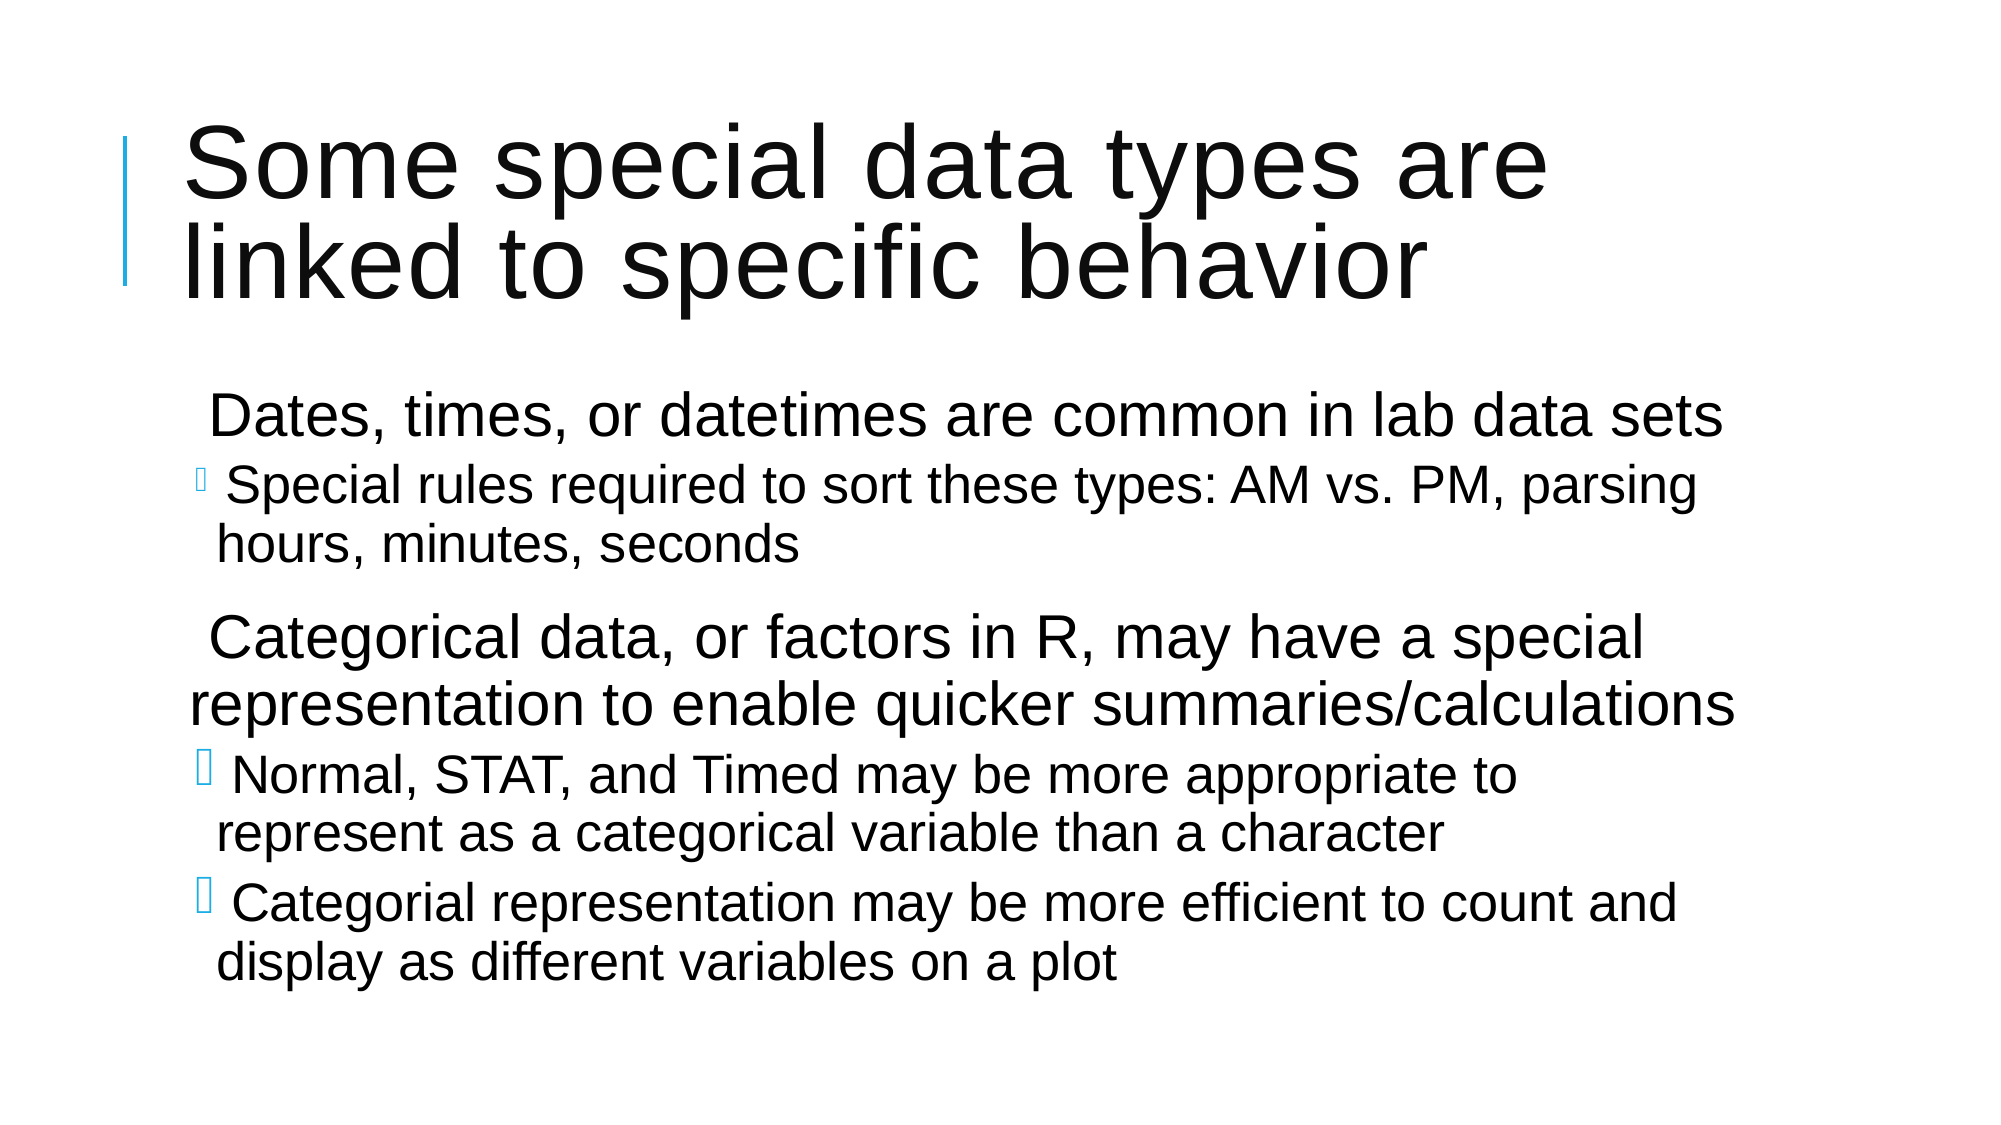

# Some special data types are linked to specific behavior
 Dates, times, or datetimes are common in lab data sets
 Special rules required to sort these types: AM vs. PM, parsing hours, minutes, seconds
 Categorical data, or factors in R, may have a special representation to enable quicker summaries/calculations
 Normal, STAT, and Timed may be more appropriate to represent as a categorical variable than a character
 Categorial representation may be more efficient to count and display as different variables on a plot